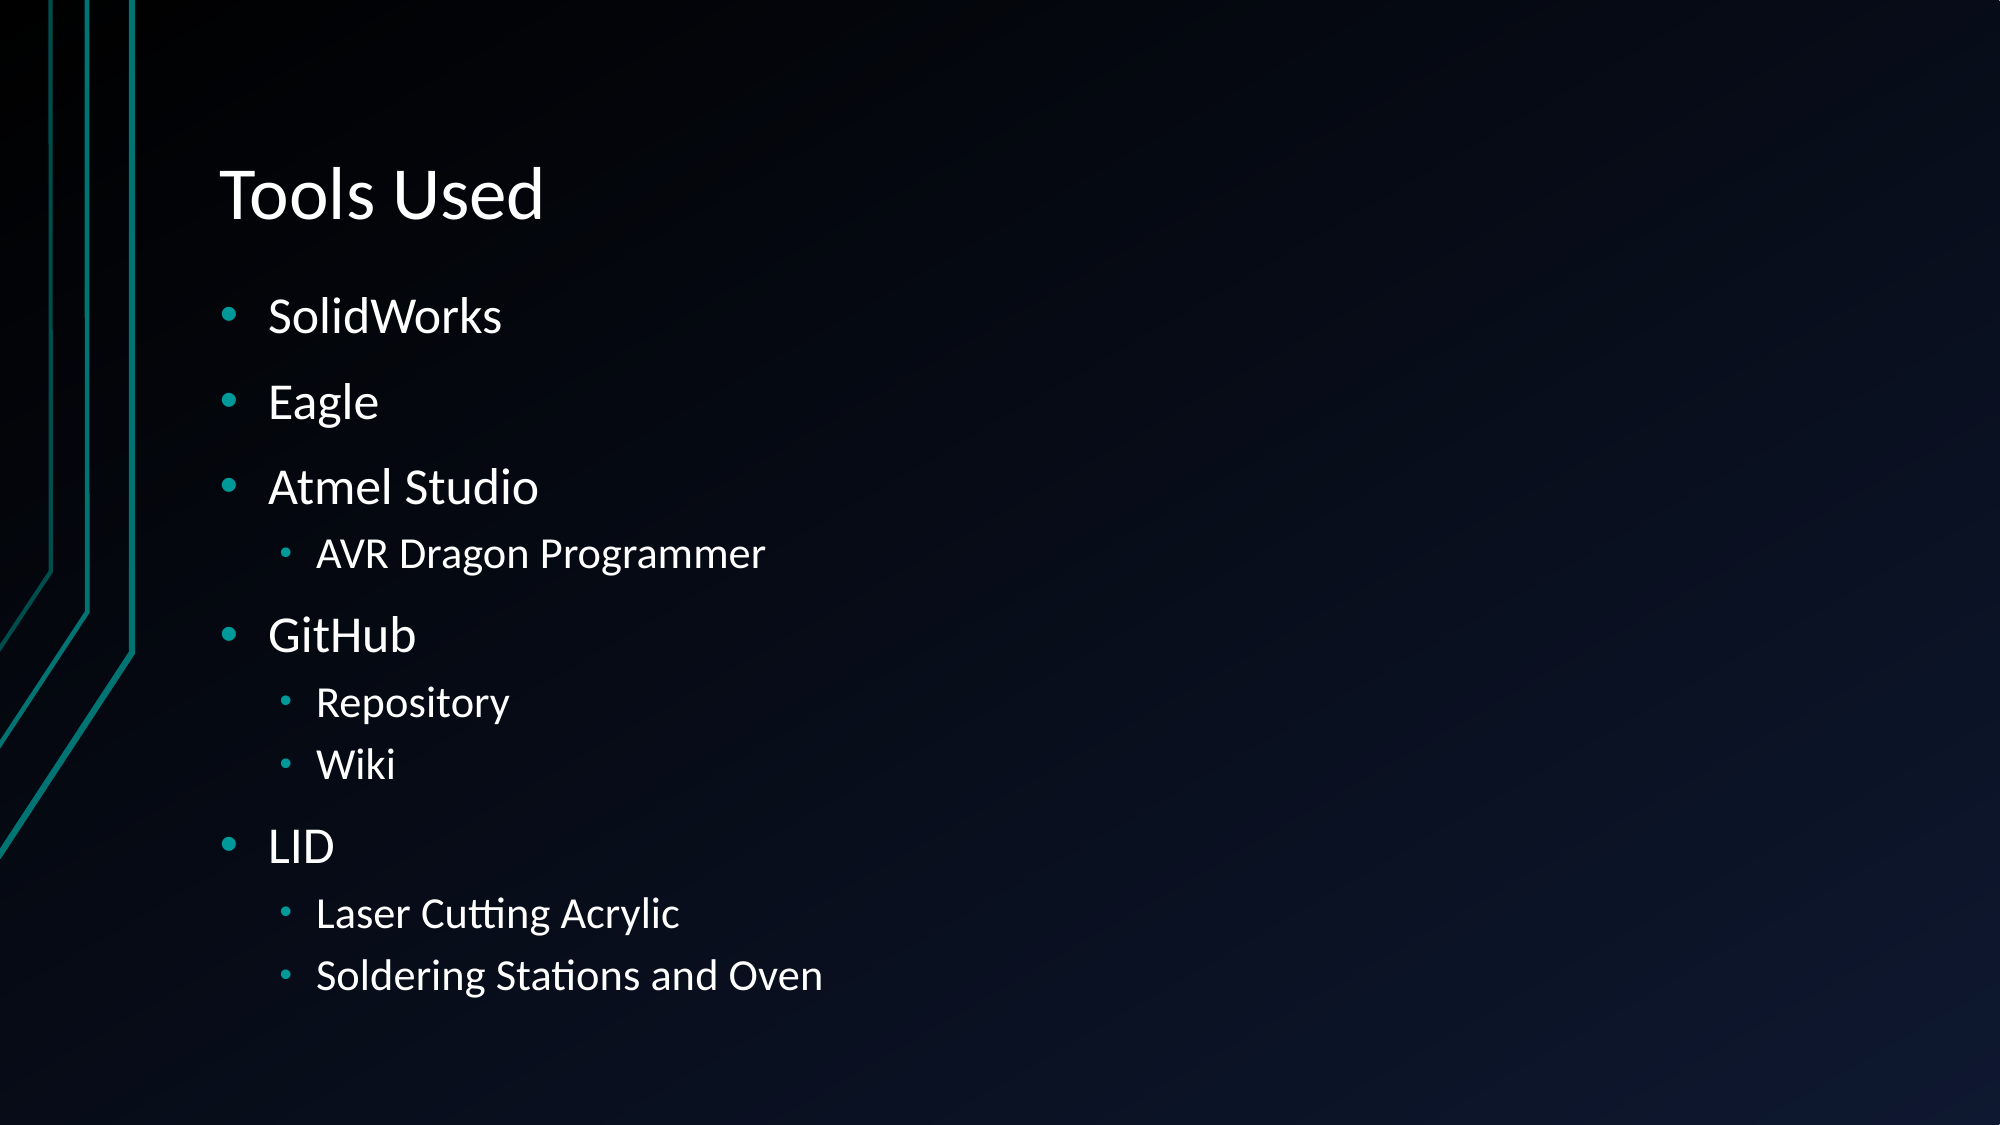

# Tools Used
SolidWorks
Eagle
Atmel Studio
AVR Dragon Programmer
GitHub
Repository
Wiki
LID
Laser Cutting Acrylic
Soldering Stations and Oven